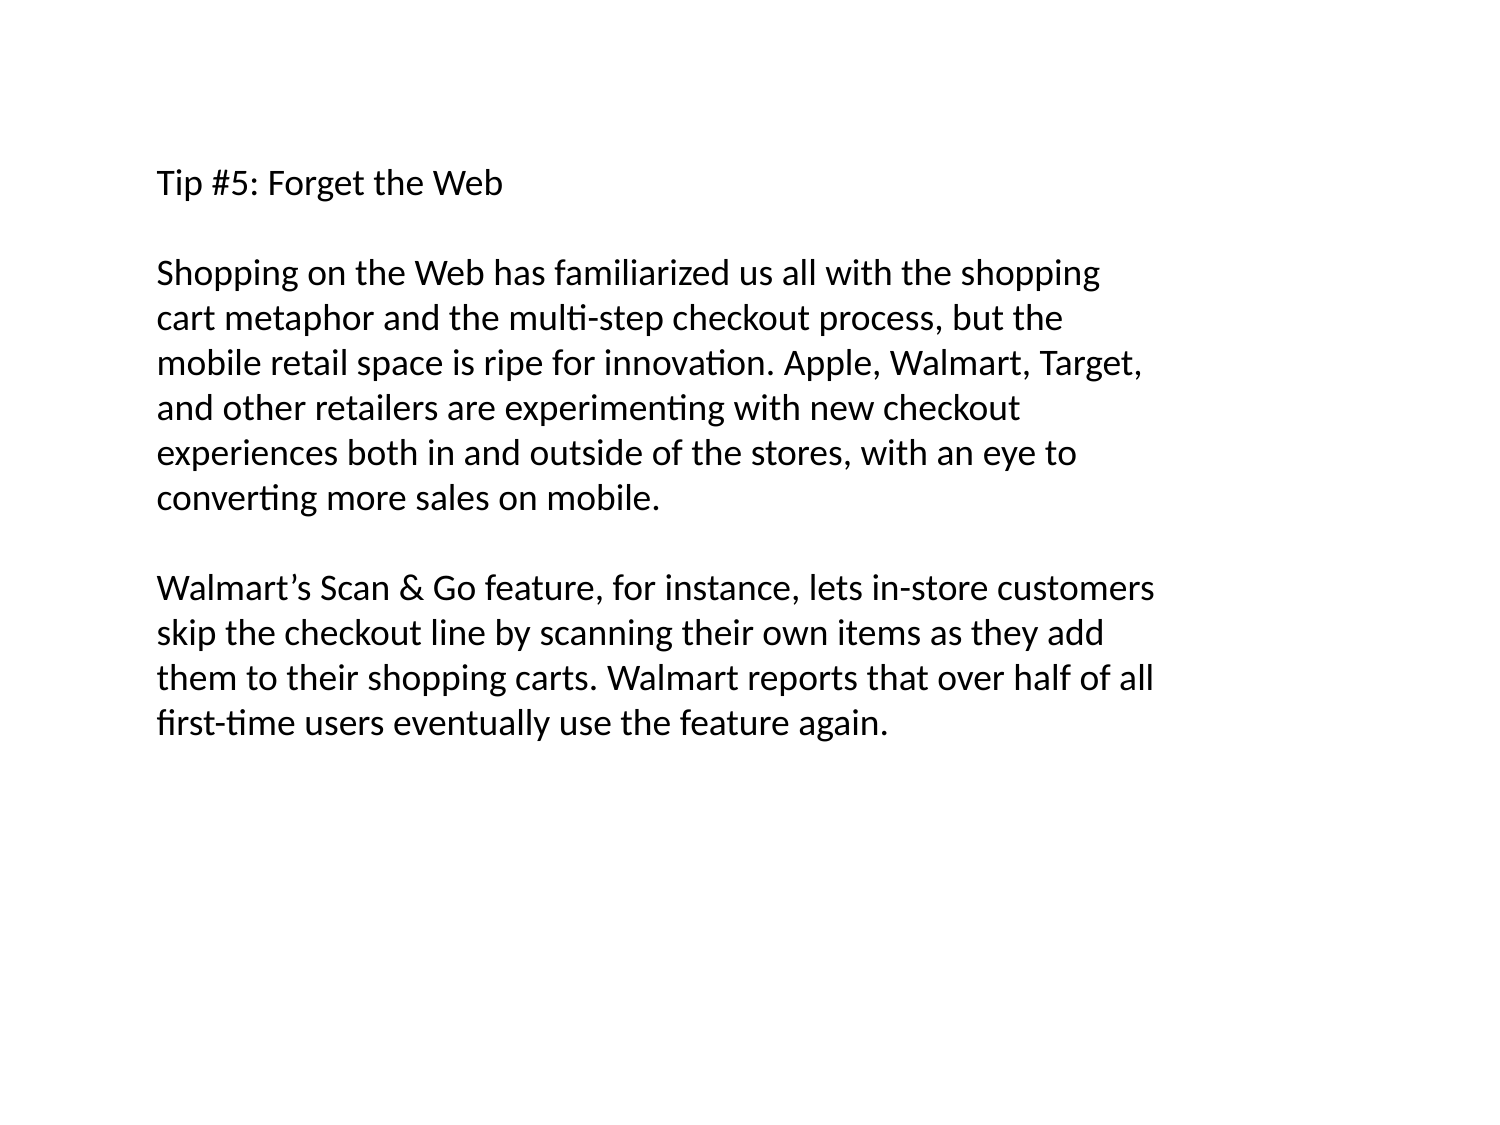

Tip #5: Forget the Web

Shopping on the Web has familiarized us all with the shopping cart metaphor and the multi-step checkout process, but the mobile retail space is ripe for innovation. Apple, Walmart, Target, and other retailers are experimenting with new checkout experiences both in and outside of the stores, with an eye to converting more sales on mobile.

Walmart’s Scan & Go feature, for instance, lets in-store customers skip the checkout line by scanning their own items as they add them to their shopping carts. Walmart reports that over half of all first-time users eventually use the feature again.